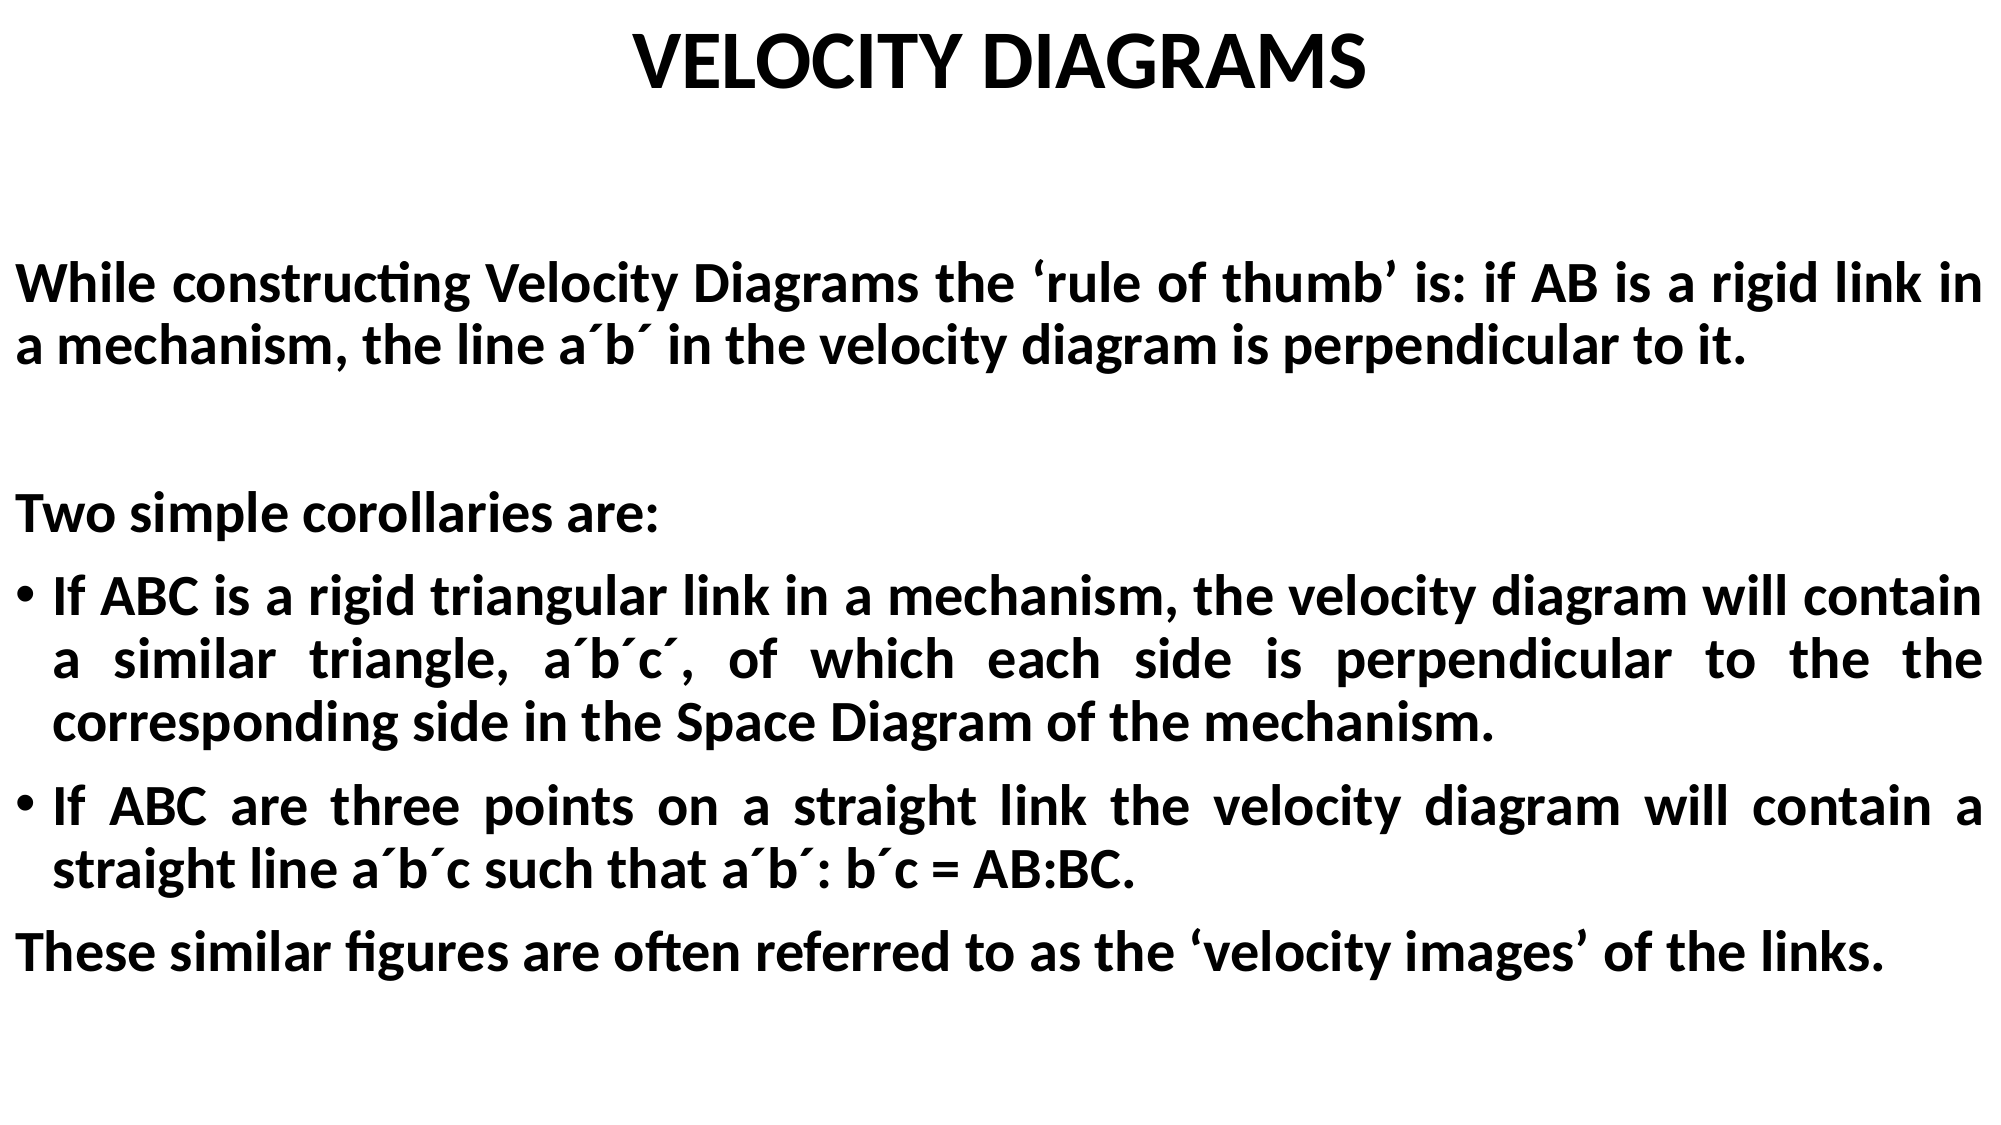

# VELOCITY DIAGRAMS

While constructing Velocity Diagrams the ‘rule of thumb’ is: if AB is a rigid link in a mechanism, the line a´b´ in the velocity diagram is perpendicular to it.

Two simple corollaries are:
If ABC is a rigid triangular link in a mechanism, the velocity diagram will contain a similar triangle, a´b´c´, of which each side is perpendicular to the the corresponding side in the Space Diagram of the mechanism.
If ABC are three points on a straight link the velocity diagram will contain a straight line a´b´c such that a´b´: b´c = AB:BC.
These similar figures are often referred to as the ‘velocity images’ of the links.